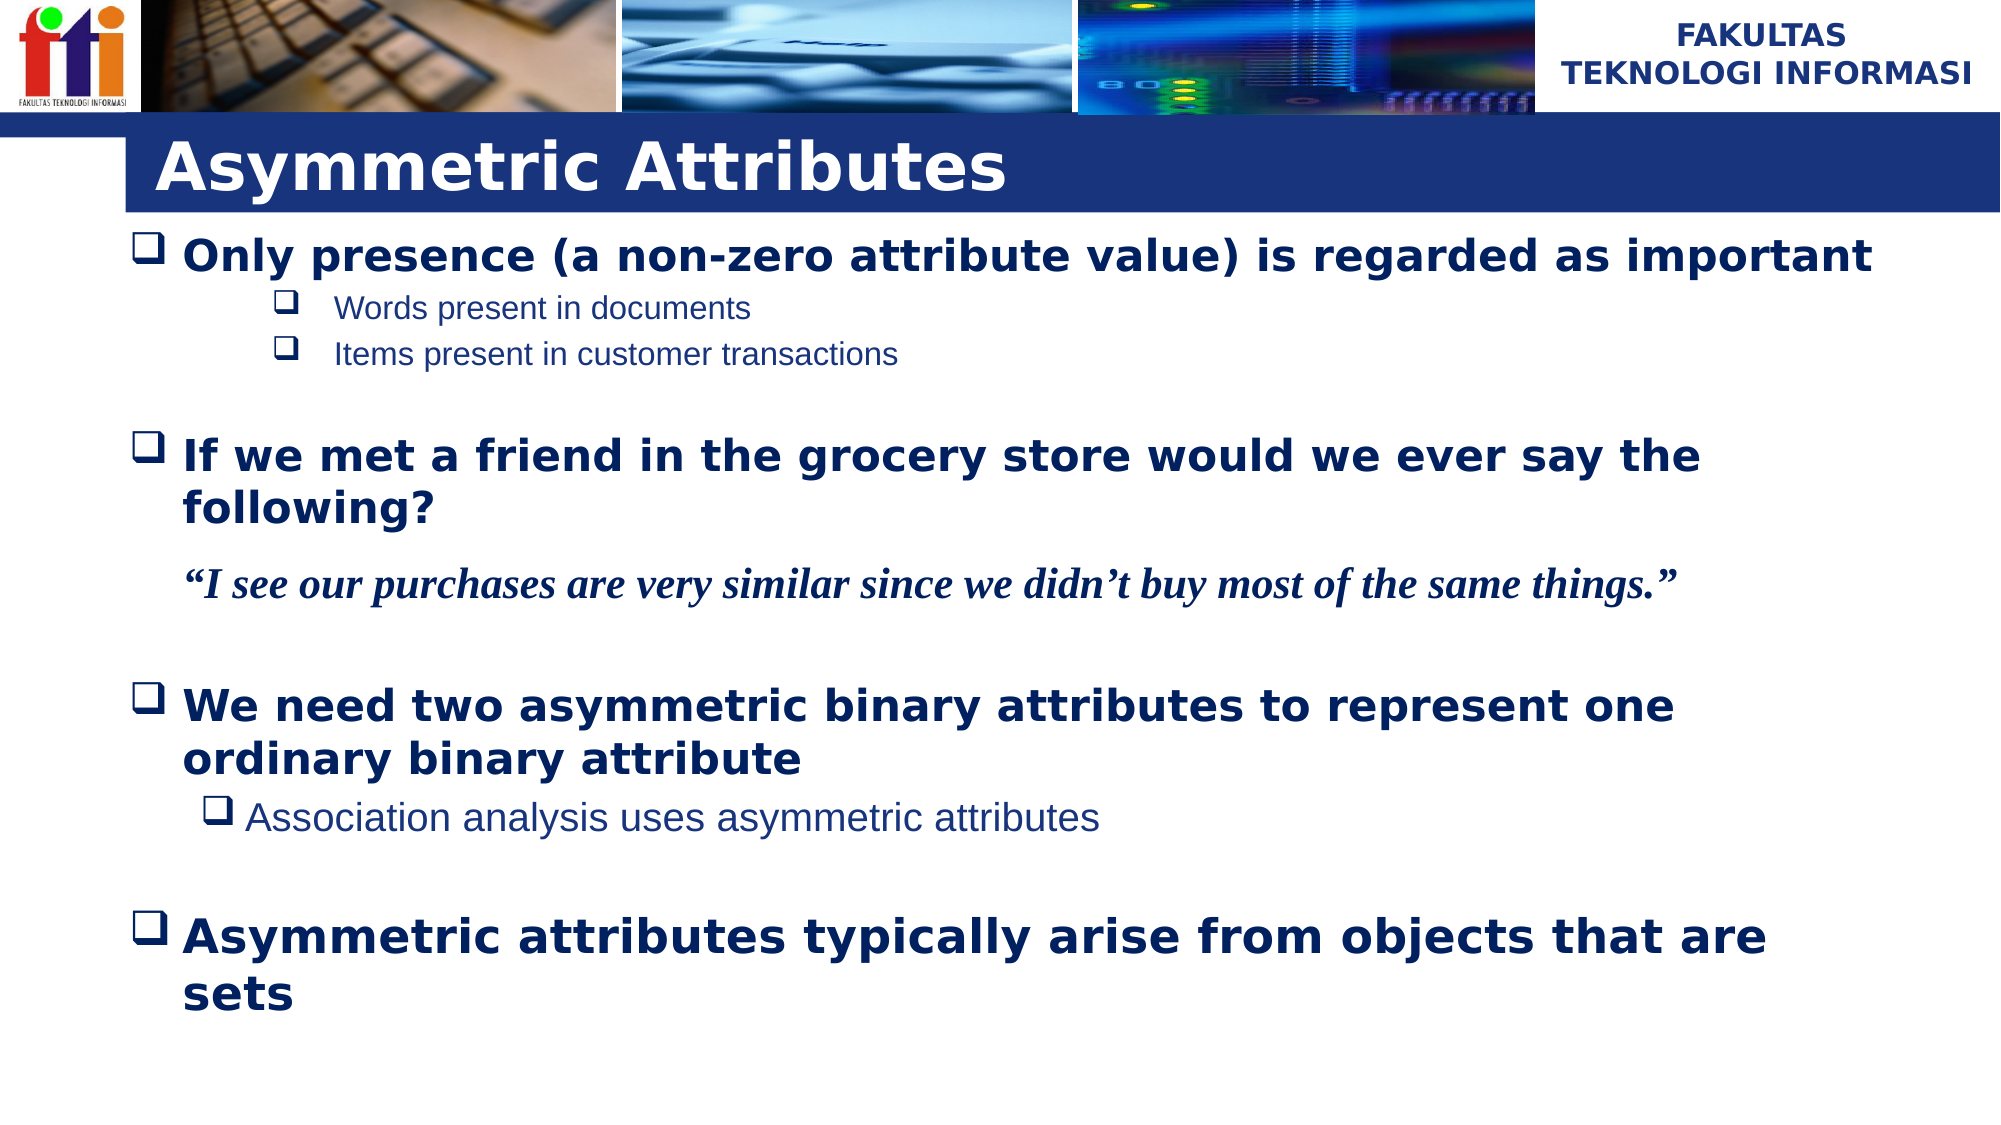

# Asymmetric Attributes
Only presence (a non-zero attribute value) is regarded as important
Words present in documents
Items present in customer transactions

If we met a friend in the grocery store would we ever say the following?
“I see our purchases are very similar since we didn’t buy most of the same things.”

We need two asymmetric binary attributes to represent one ordinary binary attribute
Association analysis uses asymmetric attributes

Asymmetric attributes typically arise from objects that are sets